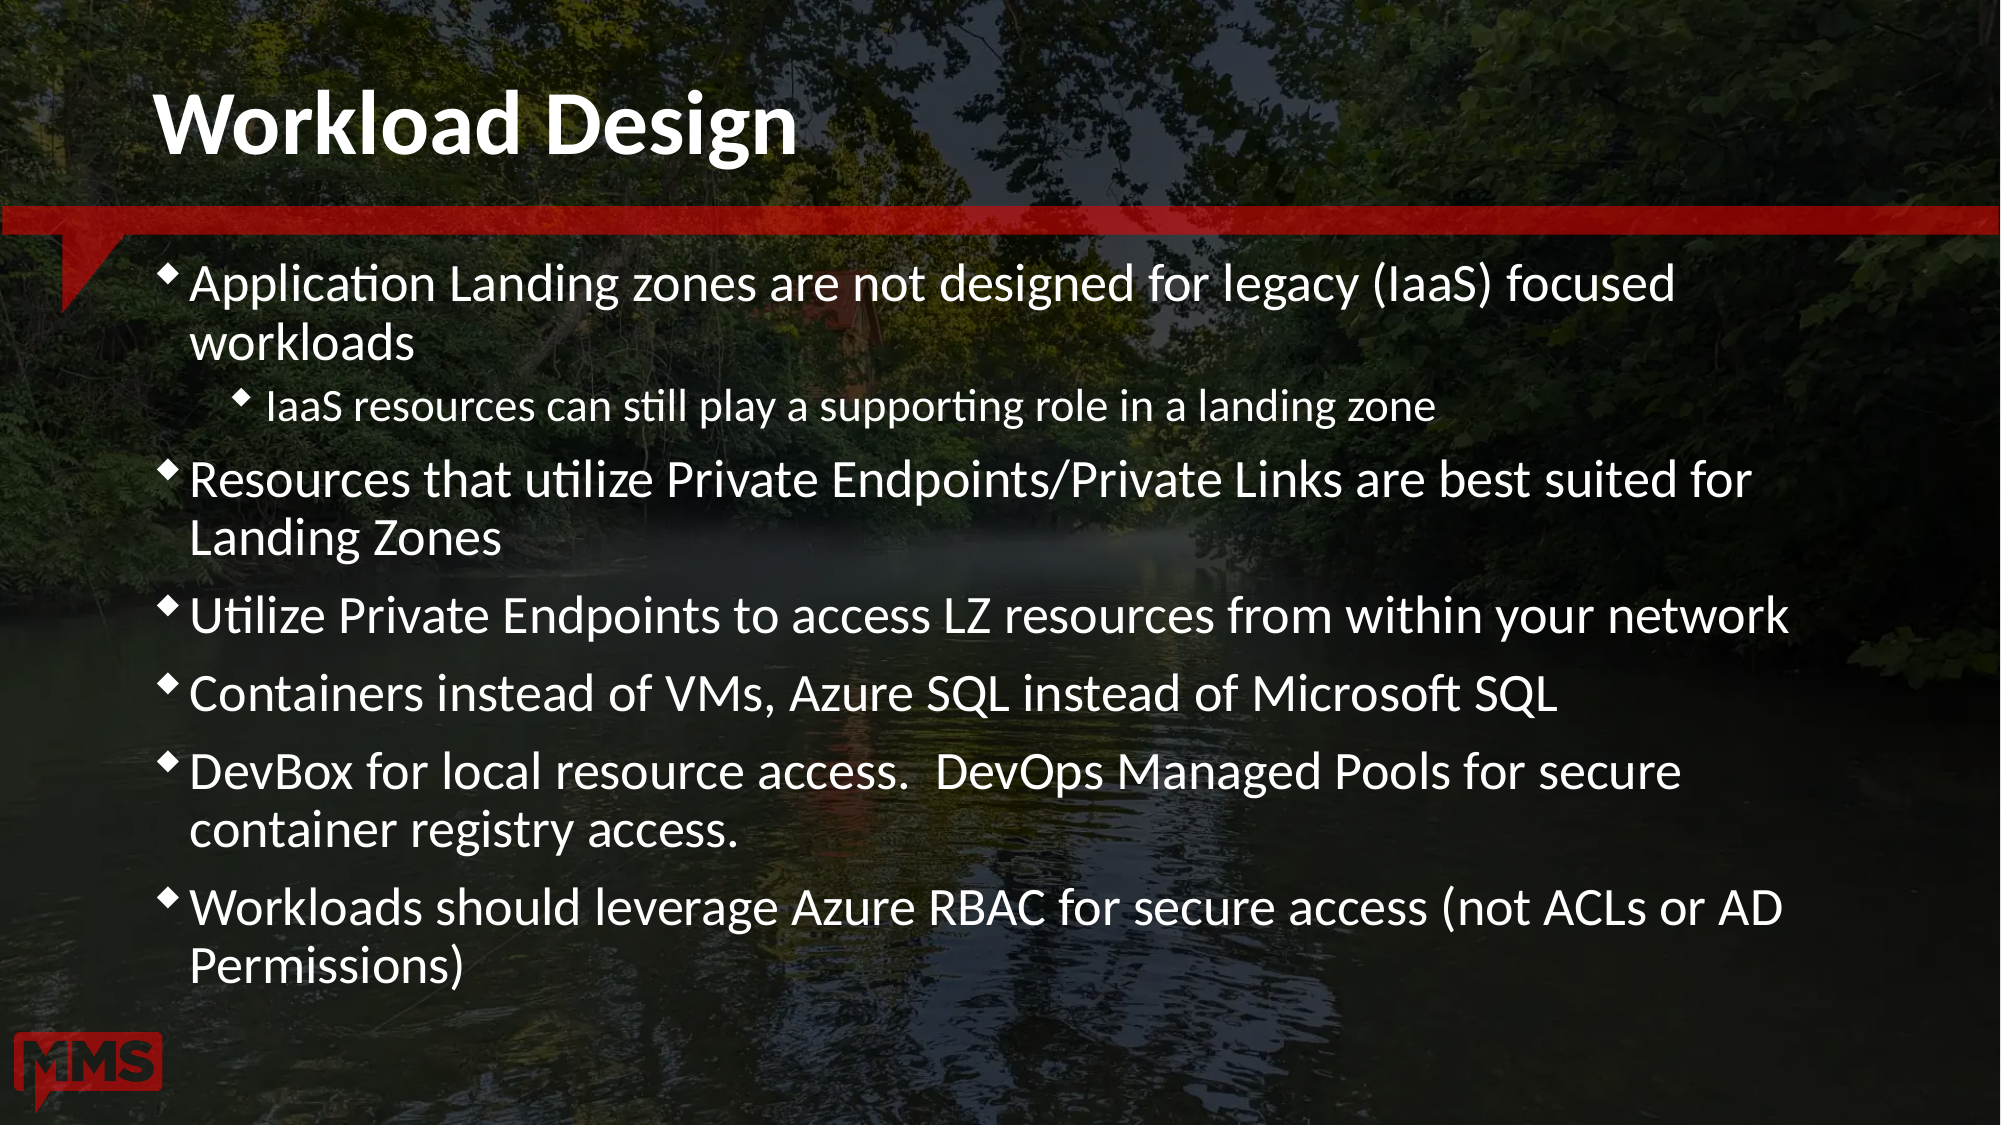

# Workload Design
Application Landing zones are not designed for legacy (IaaS) focused workloads
IaaS resources can still play a supporting role in a landing zone
Resources that utilize Private Endpoints/Private Links are best suited for Landing Zones
Utilize Private Endpoints to access LZ resources from within your network
Containers instead of VMs, Azure SQL instead of Microsoft SQL
DevBox for local resource access.  DevOps Managed Pools for secure container registry access.
Workloads should leverage Azure RBAC for secure access (not ACLs or AD Permissions)